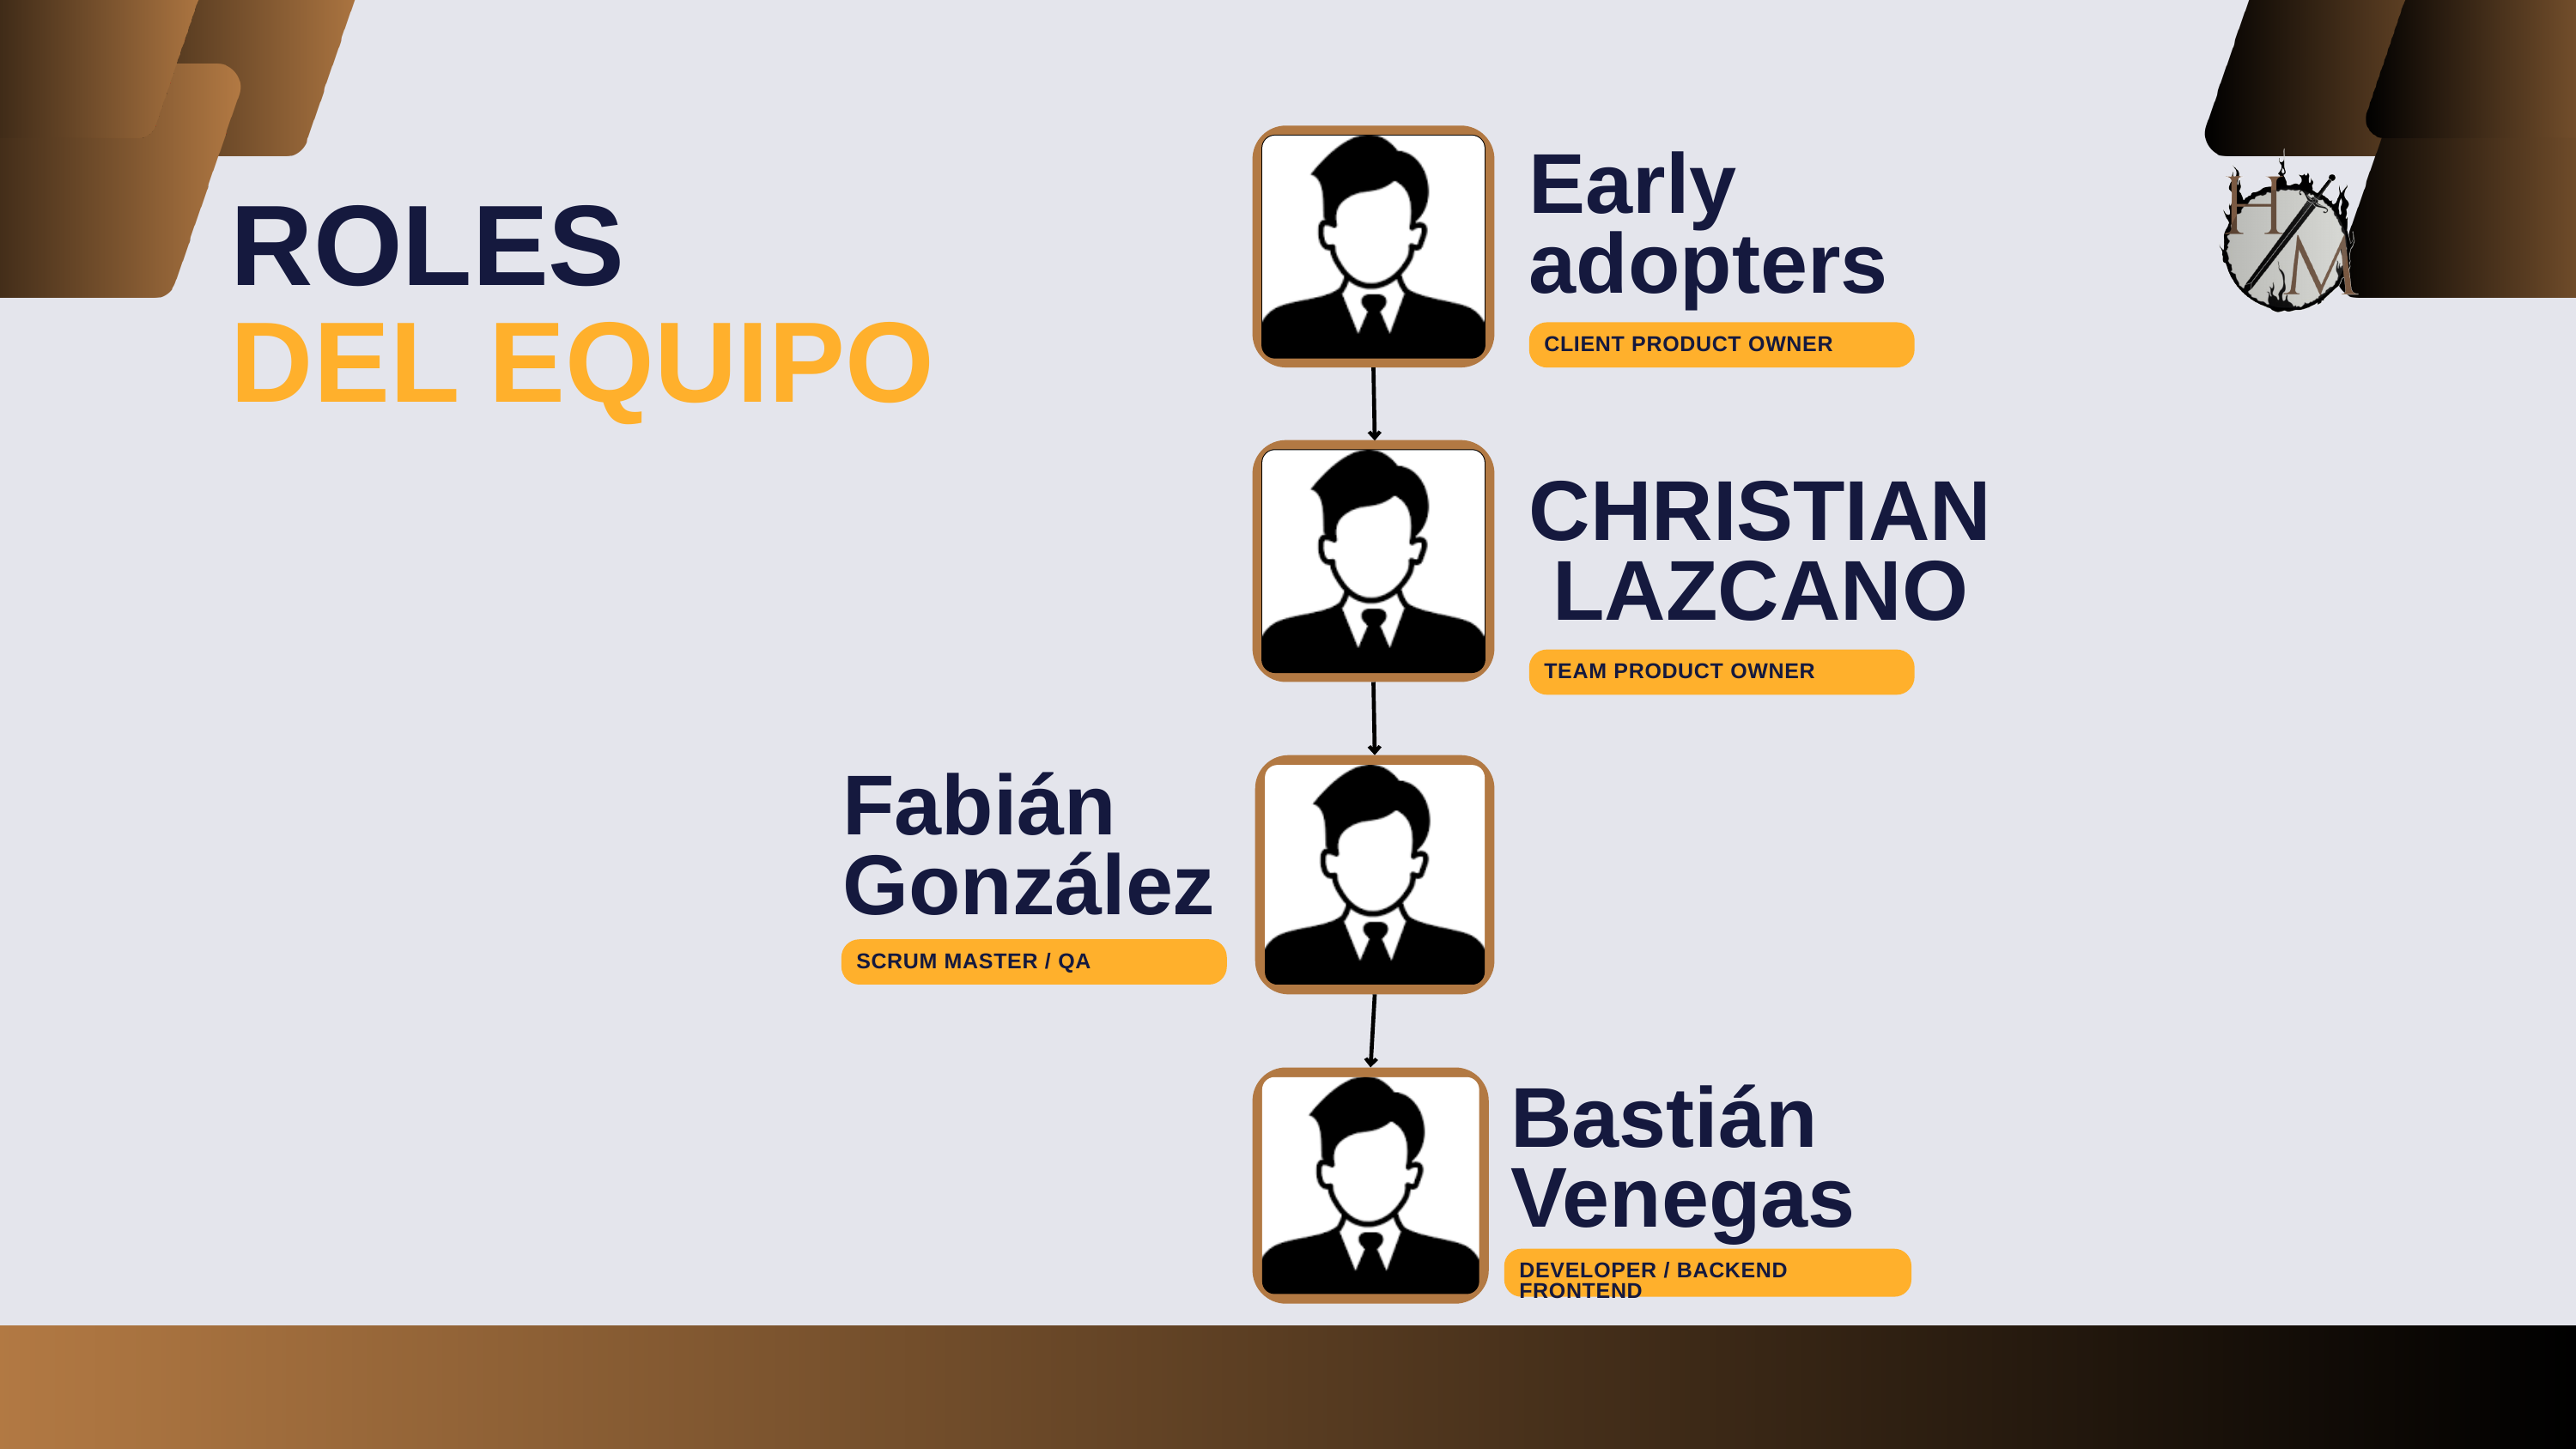

Early adopters
ROLES
DEL EQUIPO

CLIENT PRODUCT OWNER

CHRISTIAN  LAZCANO

TEAM PRODUCT OWNER

Fabián González

SCRUM MASTER / QA

Bastián
Venegas

DEVELOPER / BACKEND FRONTEND